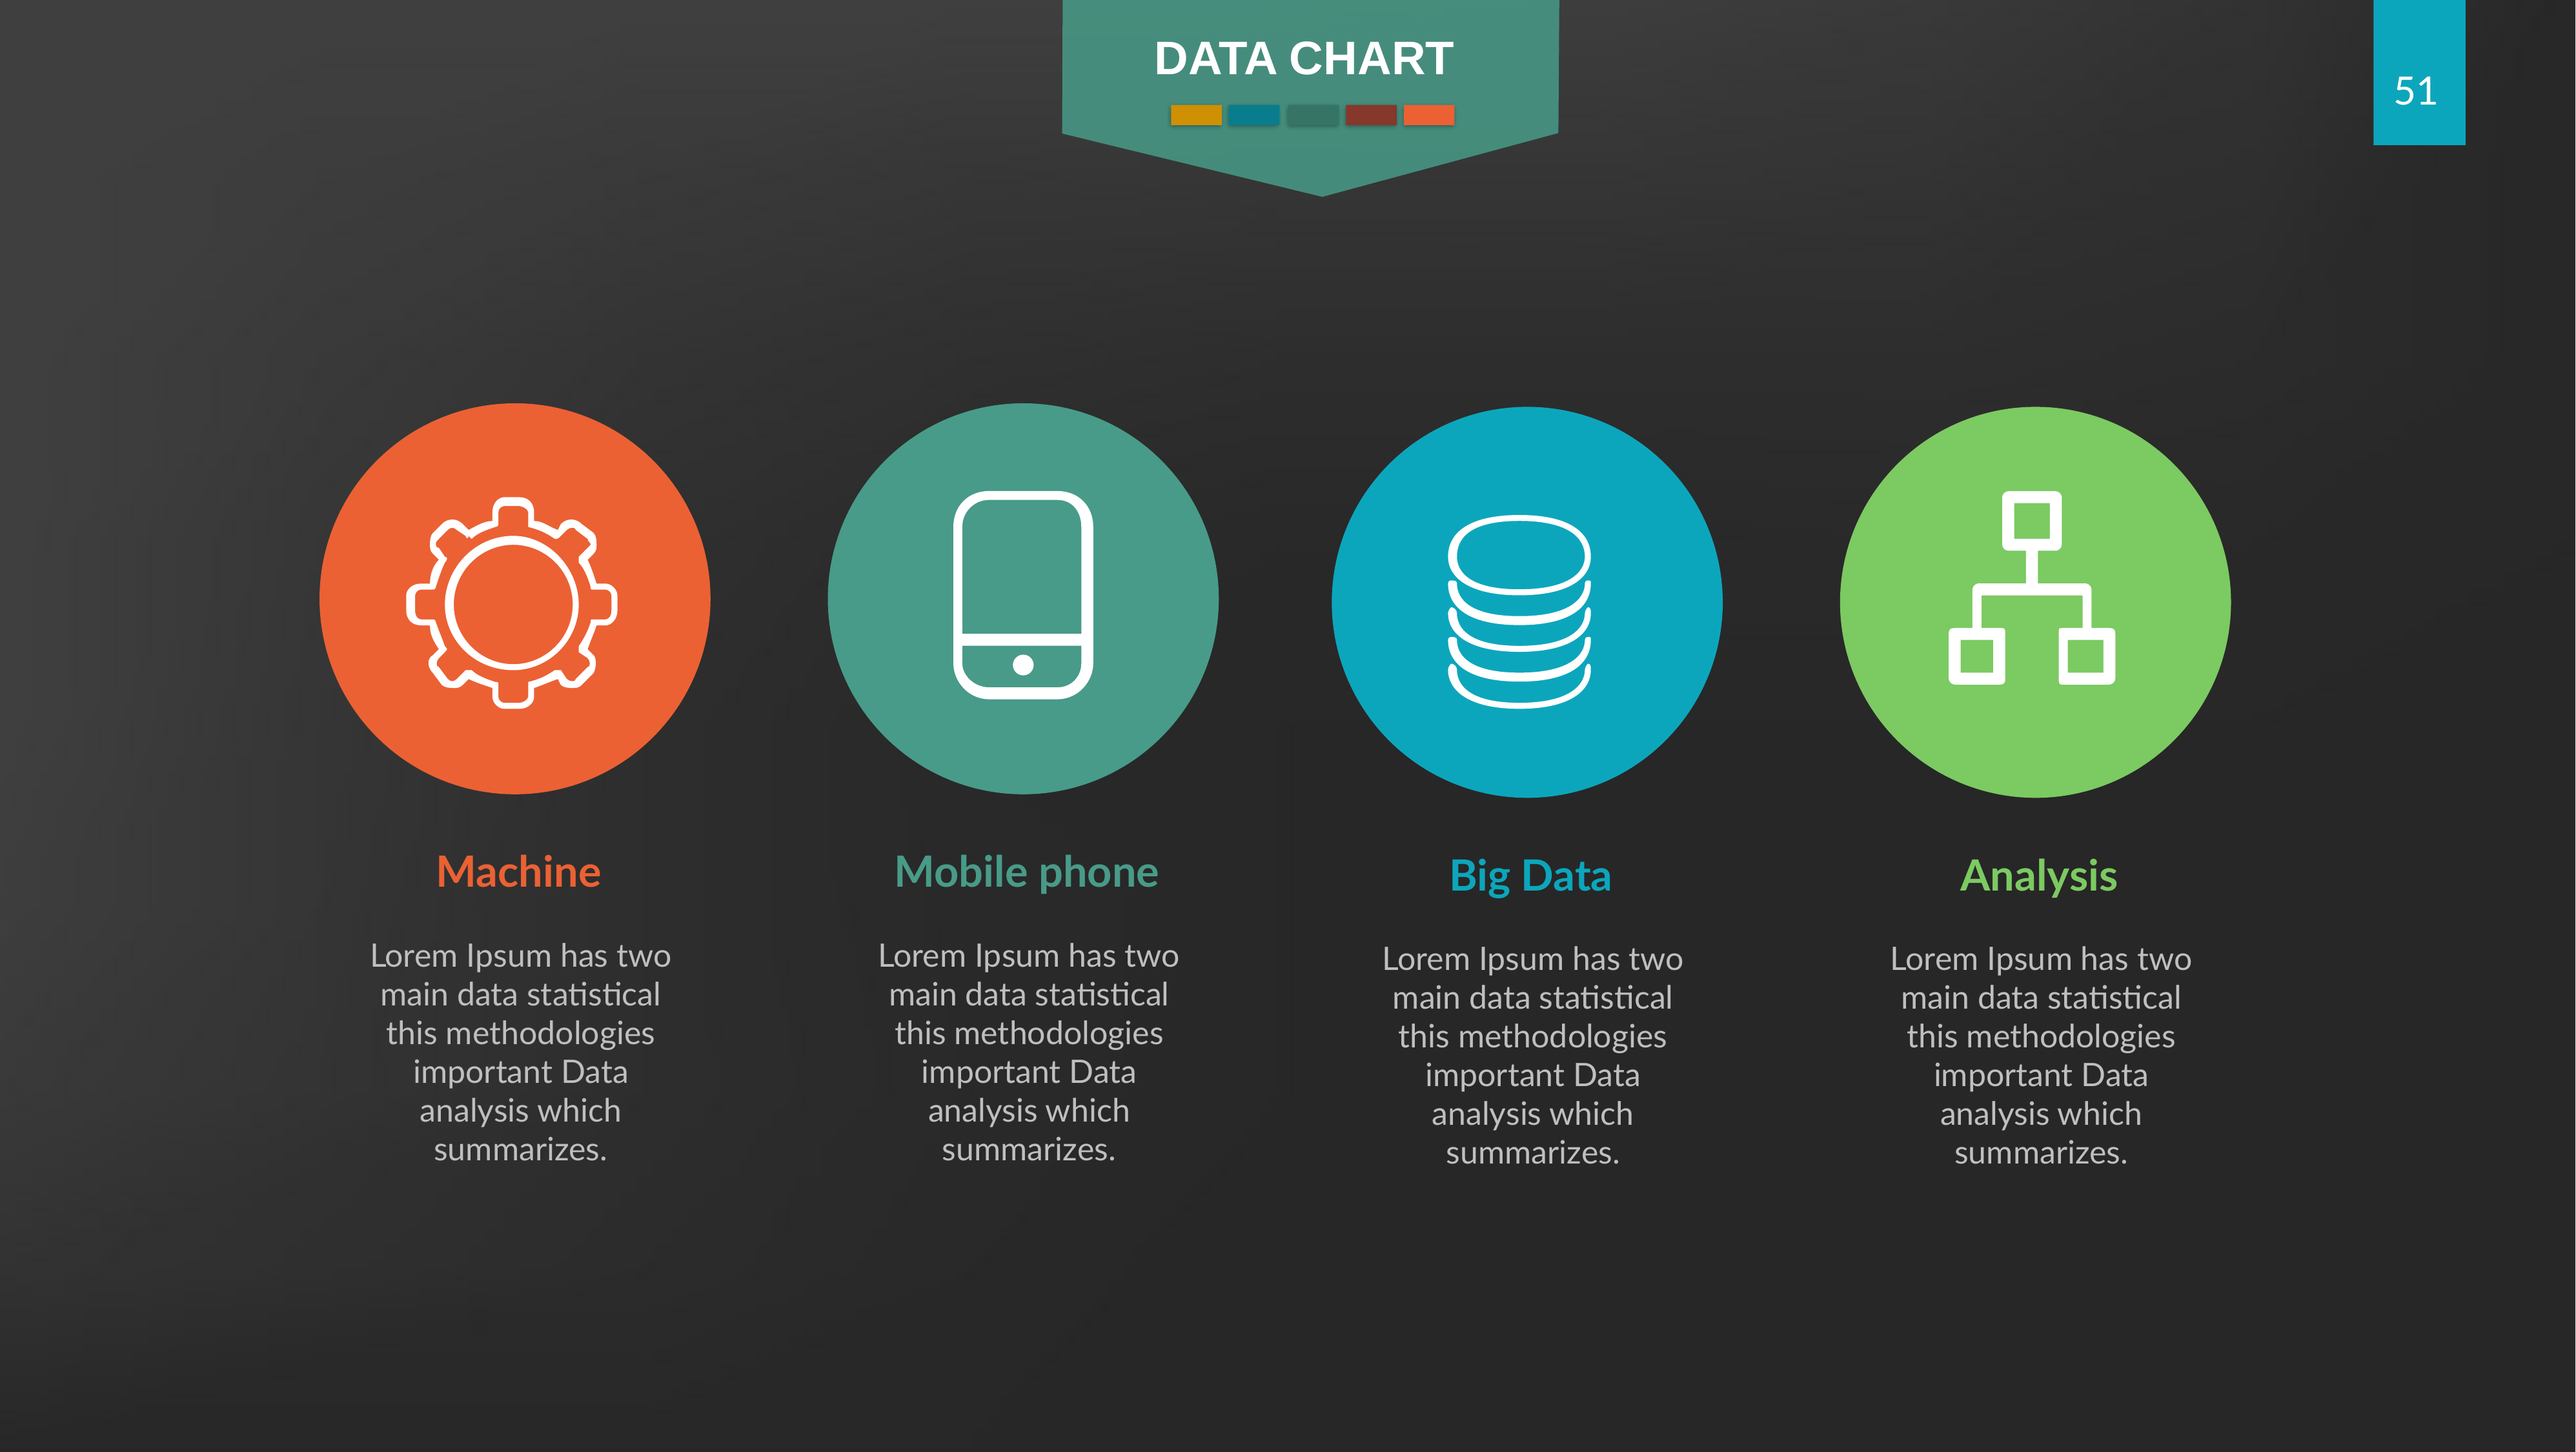

DATA CHART

Machine
Mobile phone
Big Data
Analysis
Lorem Ipsum has two main data statistical this methodologies important Data analysis which summarizes.
Lorem Ipsum has two main data statistical this methodologies important Data analysis which summarizes.
Lorem Ipsum has two main data statistical this methodologies important Data analysis which summarizes.
Lorem Ipsum has two main data statistical this methodologies important Data analysis which summarizes.